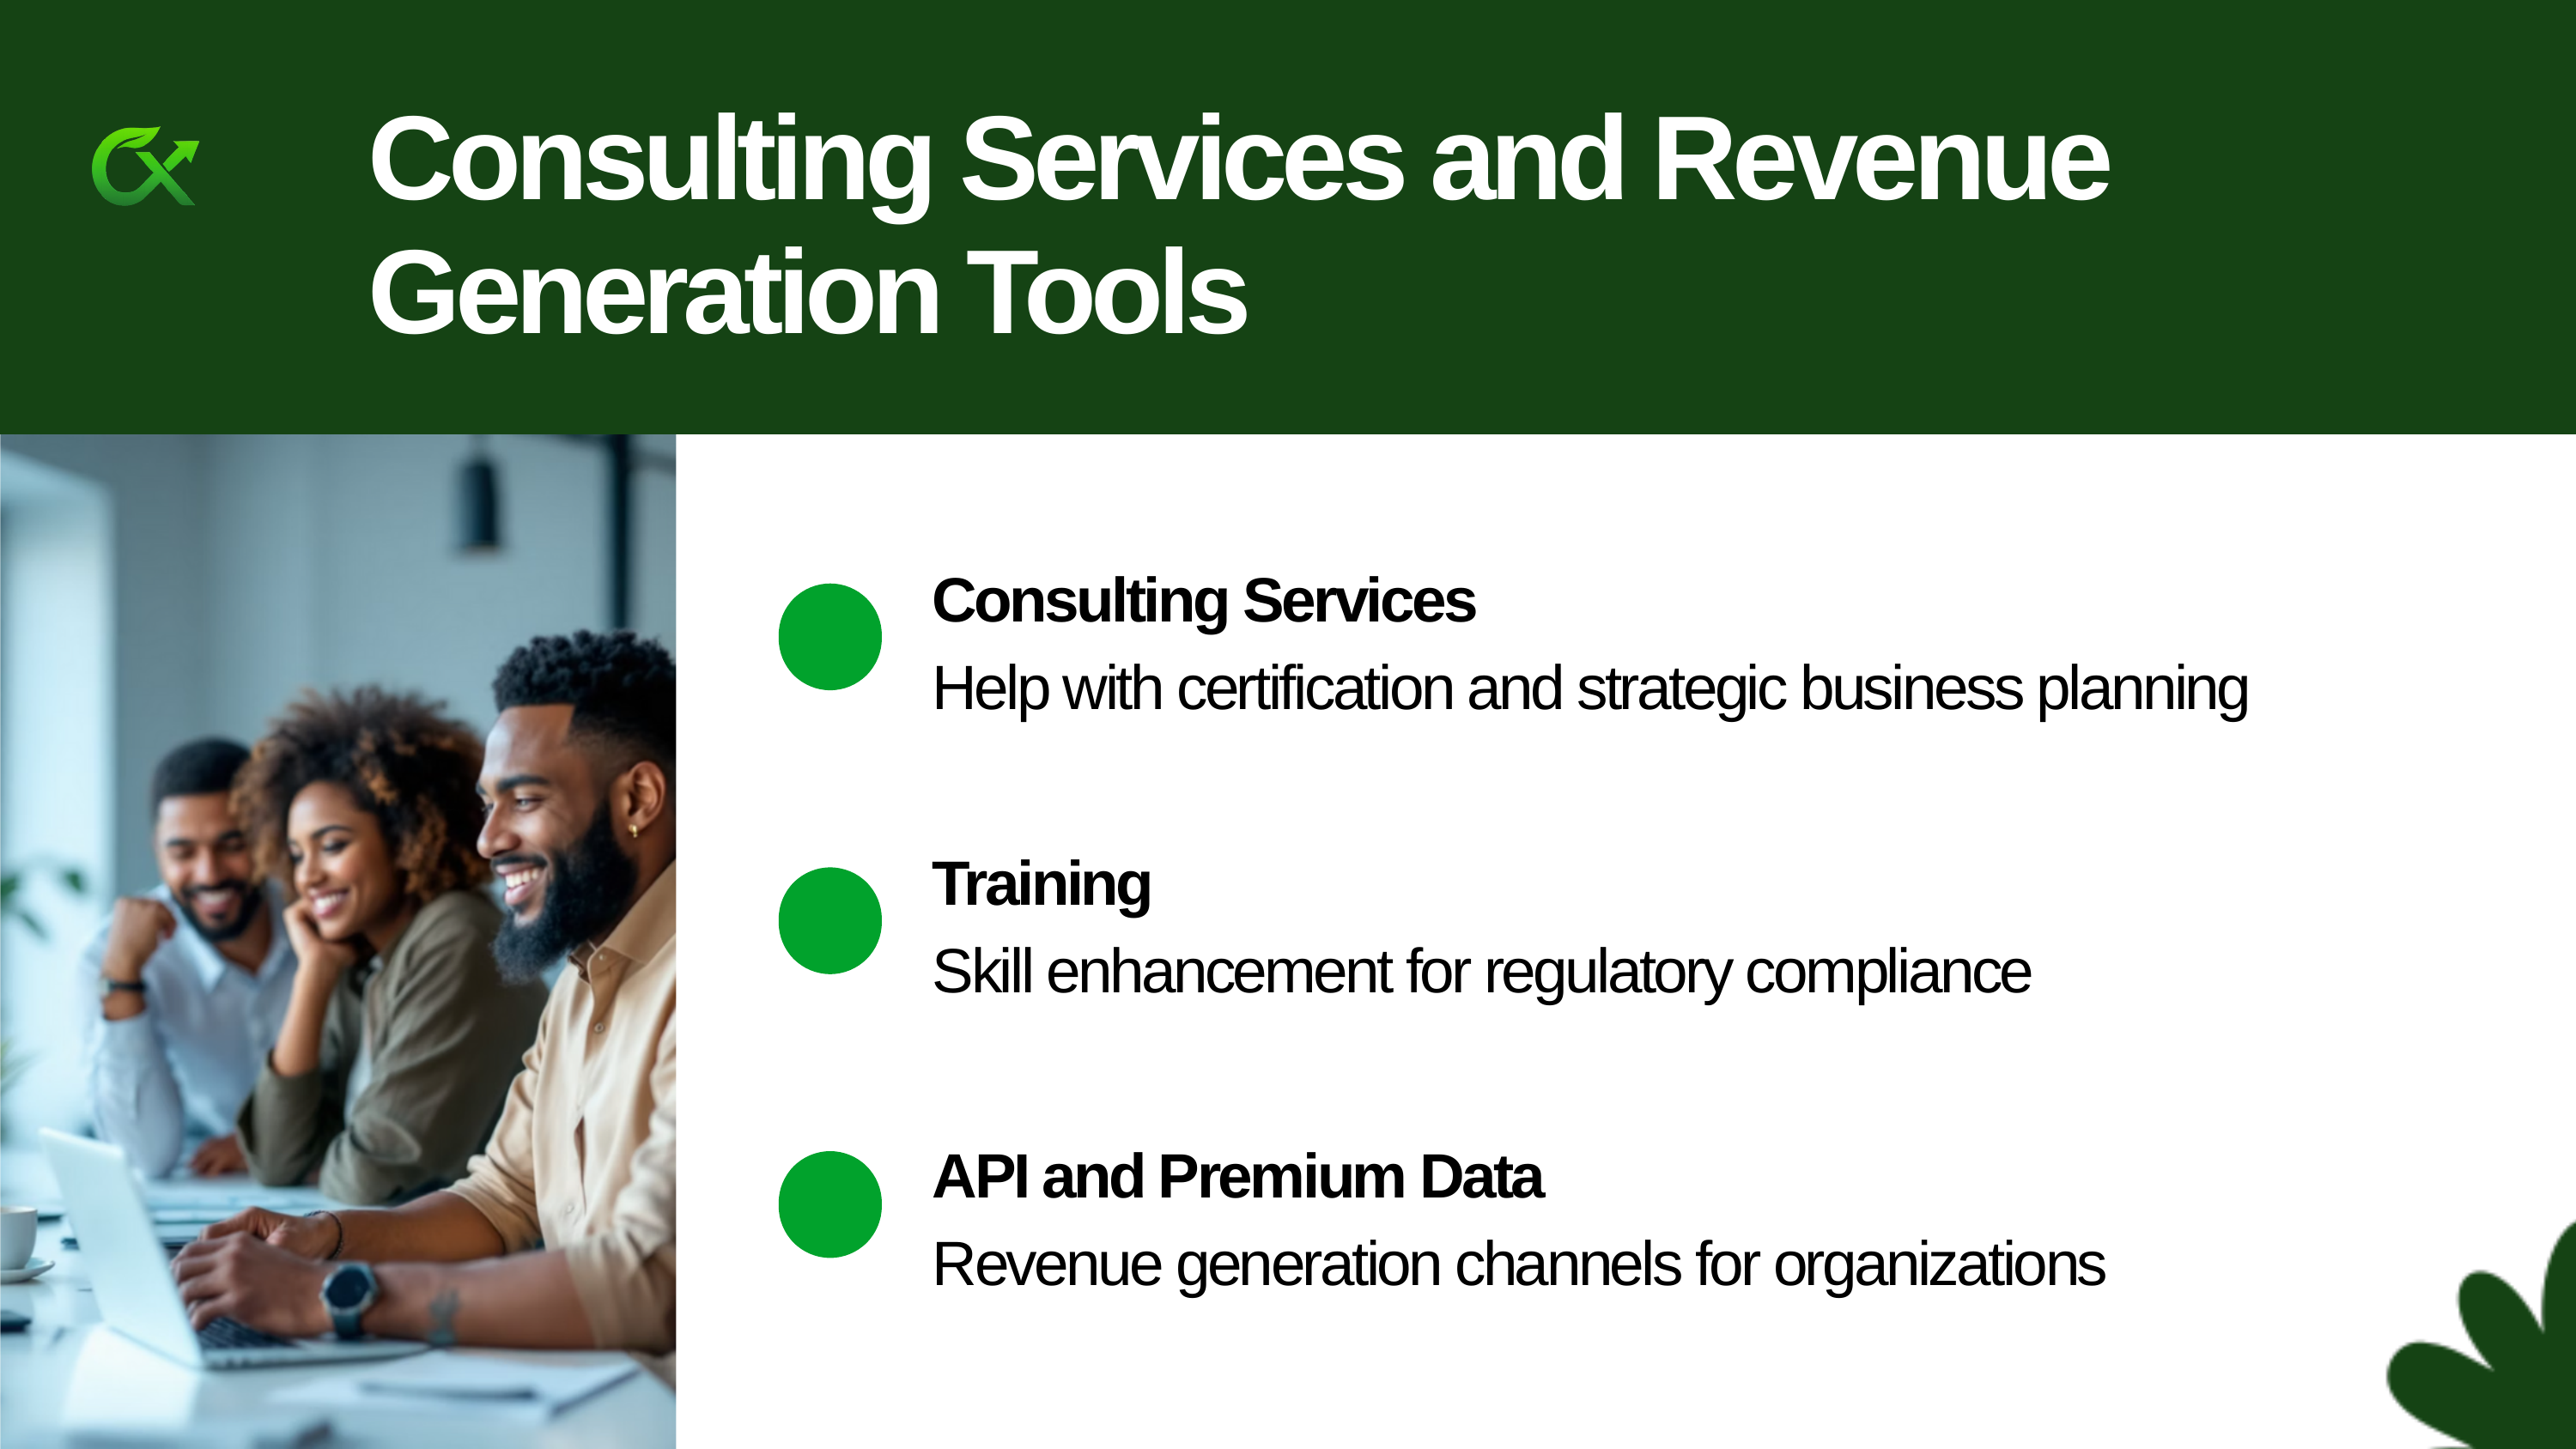

Consulting Services and Revenue Generation Tools

Consulting Services
Help with certification and strategic business planning

Training
Skill enhancement for regulatory compliance

API and Premium Data
Revenue generation channels for organizations